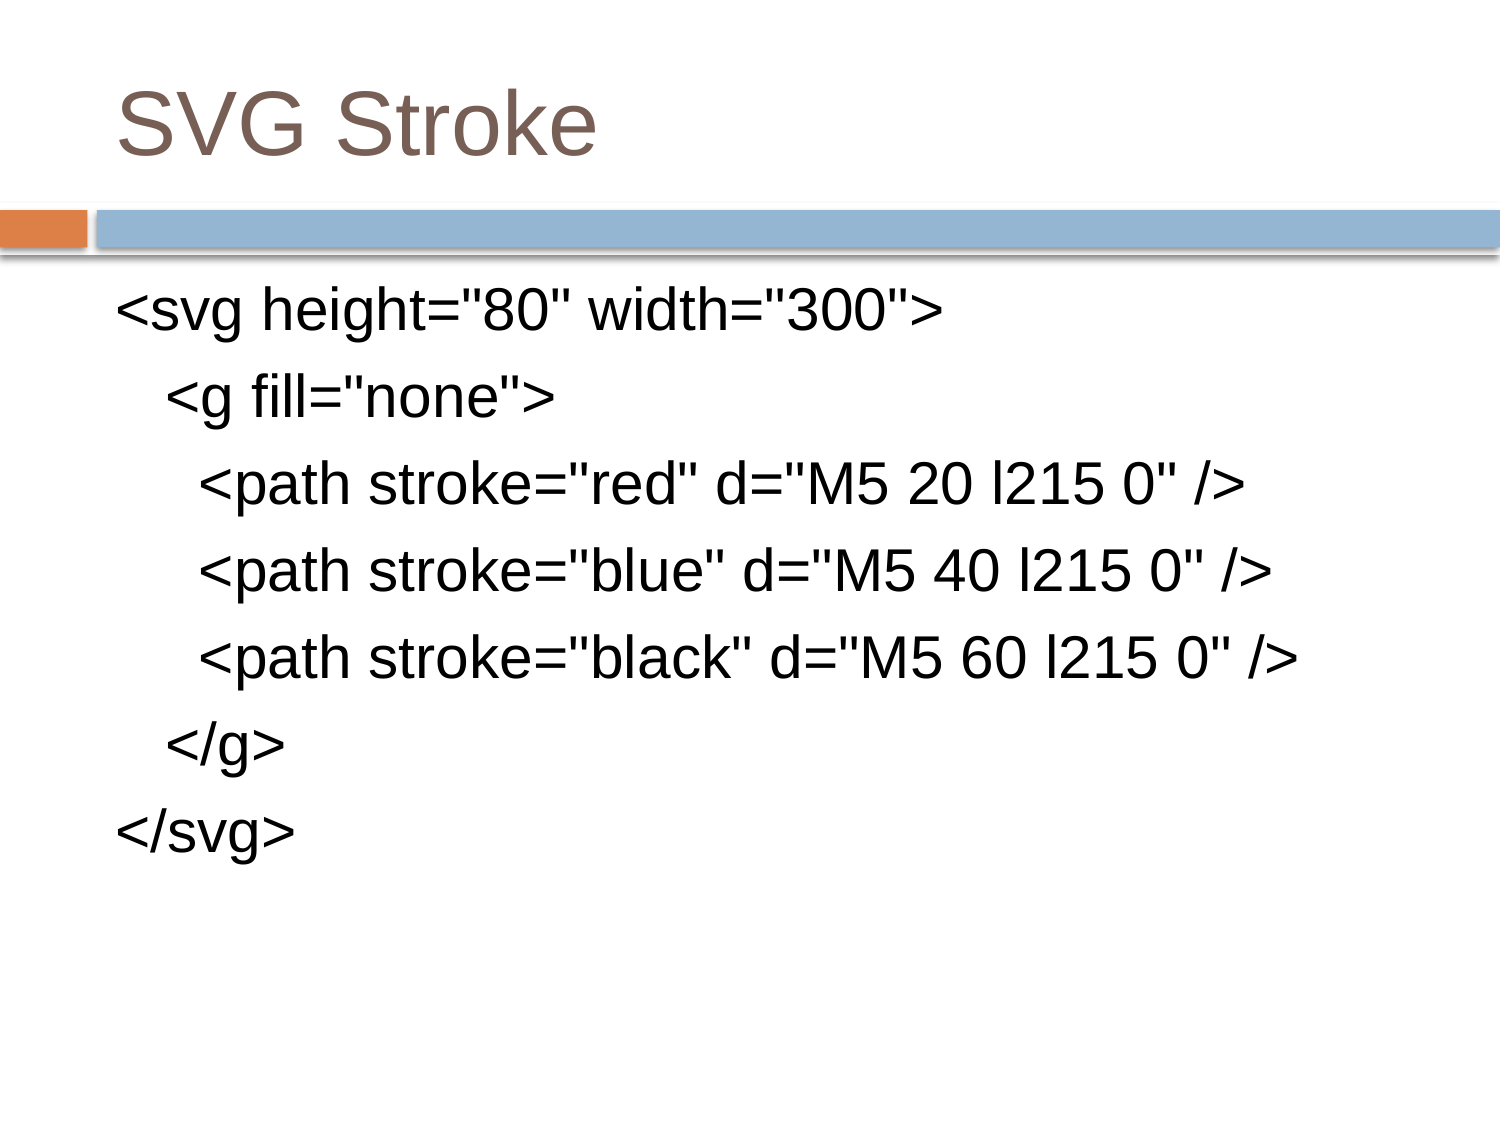

# SVG Stroke
<svg height="80" width="300">
   <g fill="none">
     <path stroke="red" d="M5 20 l215 0" />
     <path stroke="blue" d="M5 40 l215 0" />
     <path stroke="black" d="M5 60 l215 0" />
   </g>
</svg>